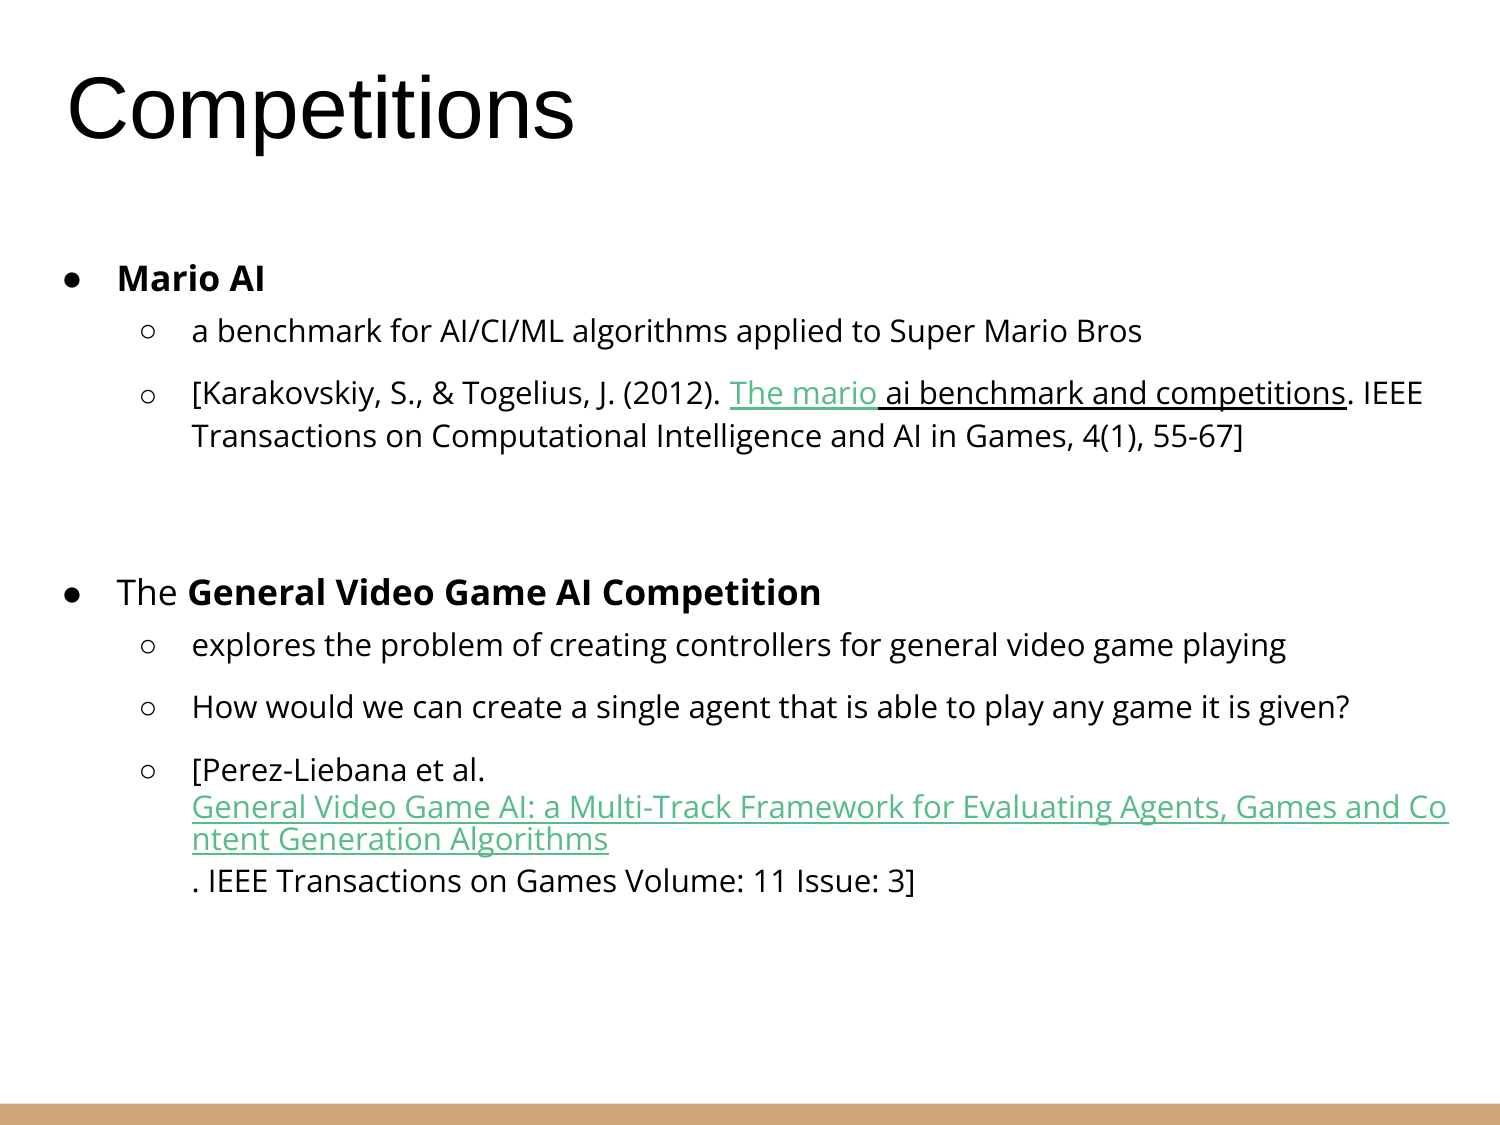

Competitions
Mario AI
a benchmark for AI/CI/ML algorithms applied to Super Mario Bros
[Karakovskiy, S., & Togelius, J. (2012). The mario ai benchmark and competitions. IEEE Transactions on Computational Intelligence and AI in Games, 4(1), 55-67]

The General Video Game AI Competition
explores the problem of creating controllers for general video game playing
How would we can create a single agent that is able to play any game it is given?
[Perez-Liebana et al. General Video Game AI: a Multi-Track Framework for Evaluating Agents, Games and Content Generation Algorithms. IEEE Transactions on Games Volume: 11 Issue: 3]